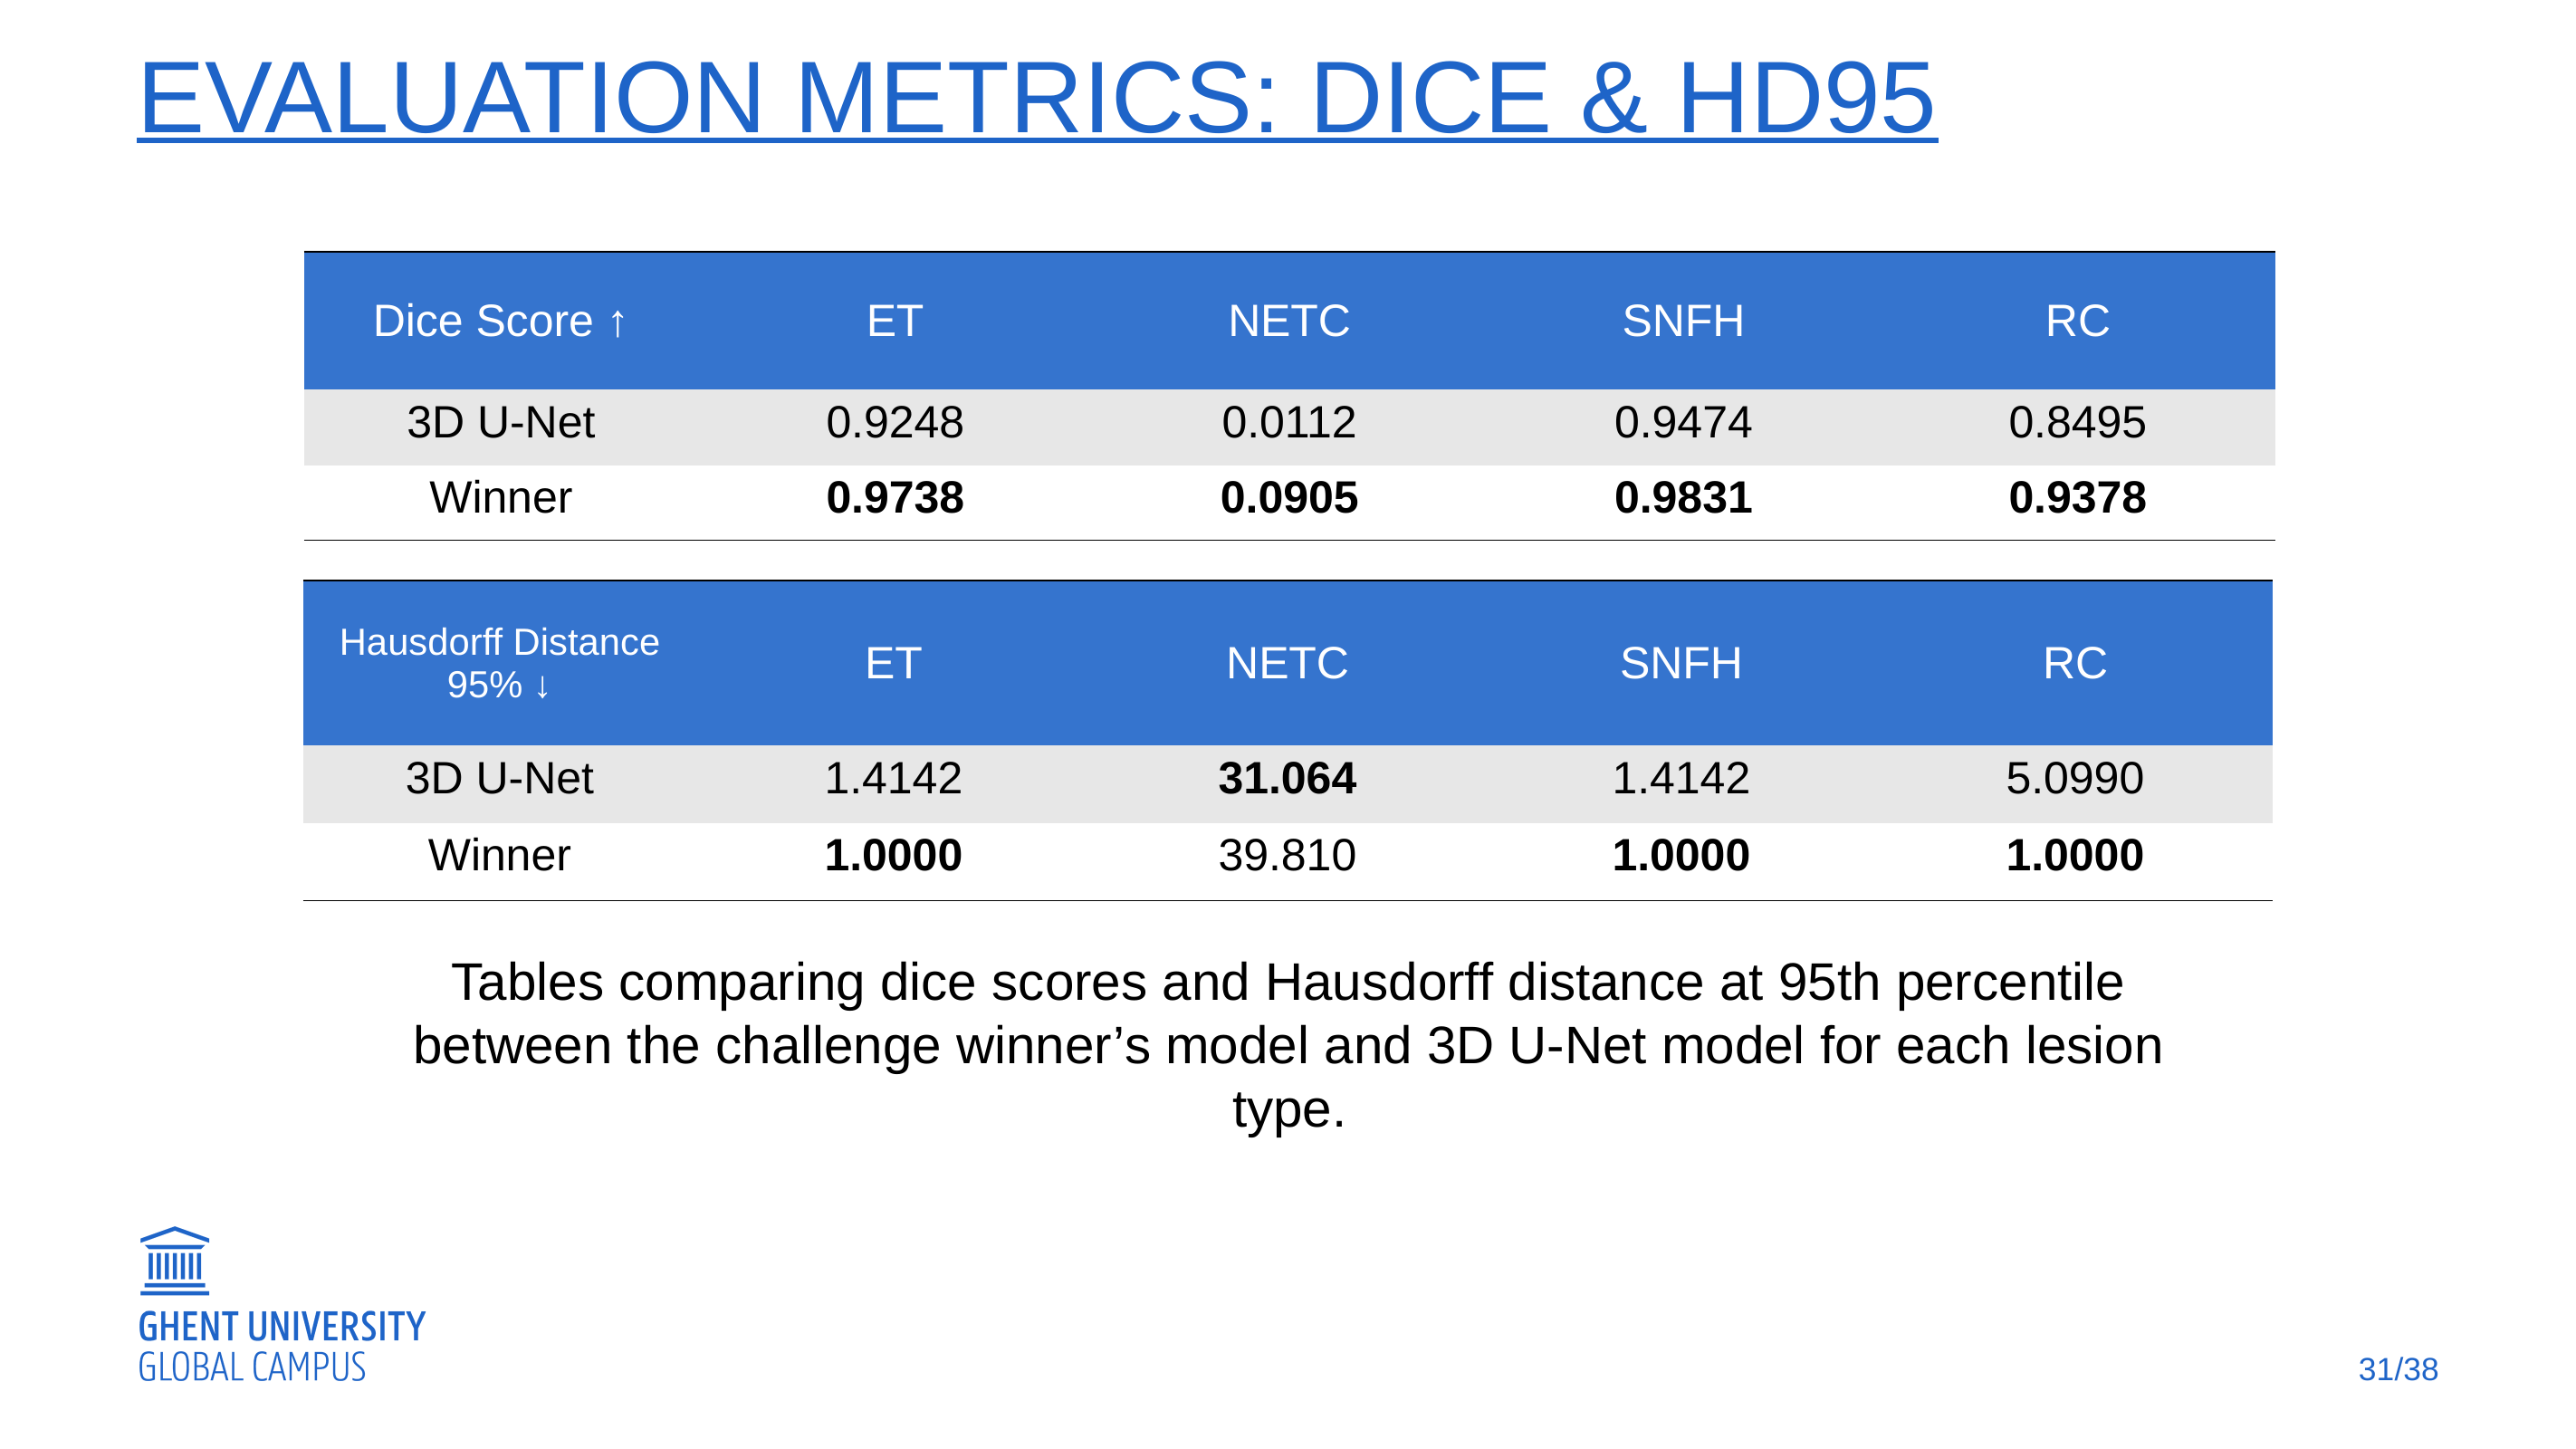

# Evaluation metrics: Dice & Hd95

| Dice Score ↑ | ET | NETC | SNFH | RC |
| --- | --- | --- | --- | --- |
| 3D U-Net | 0.9248 | 0.0112 | 0.9474 | 0.8495 |
| Winner | 0.9738 | 0.0905 | 0.9831 | 0.9378 |
| Hausdorff Distance 95% ↓ | ET | NETC | SNFH | RC |
| --- | --- | --- | --- | --- |
| 3D U-Net | 1.4142 | 31.064 | 1.4142 | 5.0990 |
| Winner | 1.0000 | 39.810 | 1.0000 | 1.0000 |
Tables comparing dice scores and Hausdorff distance at 95th percentile between the challenge winner’s model and 3D U-Net model for each lesion type.
31/38